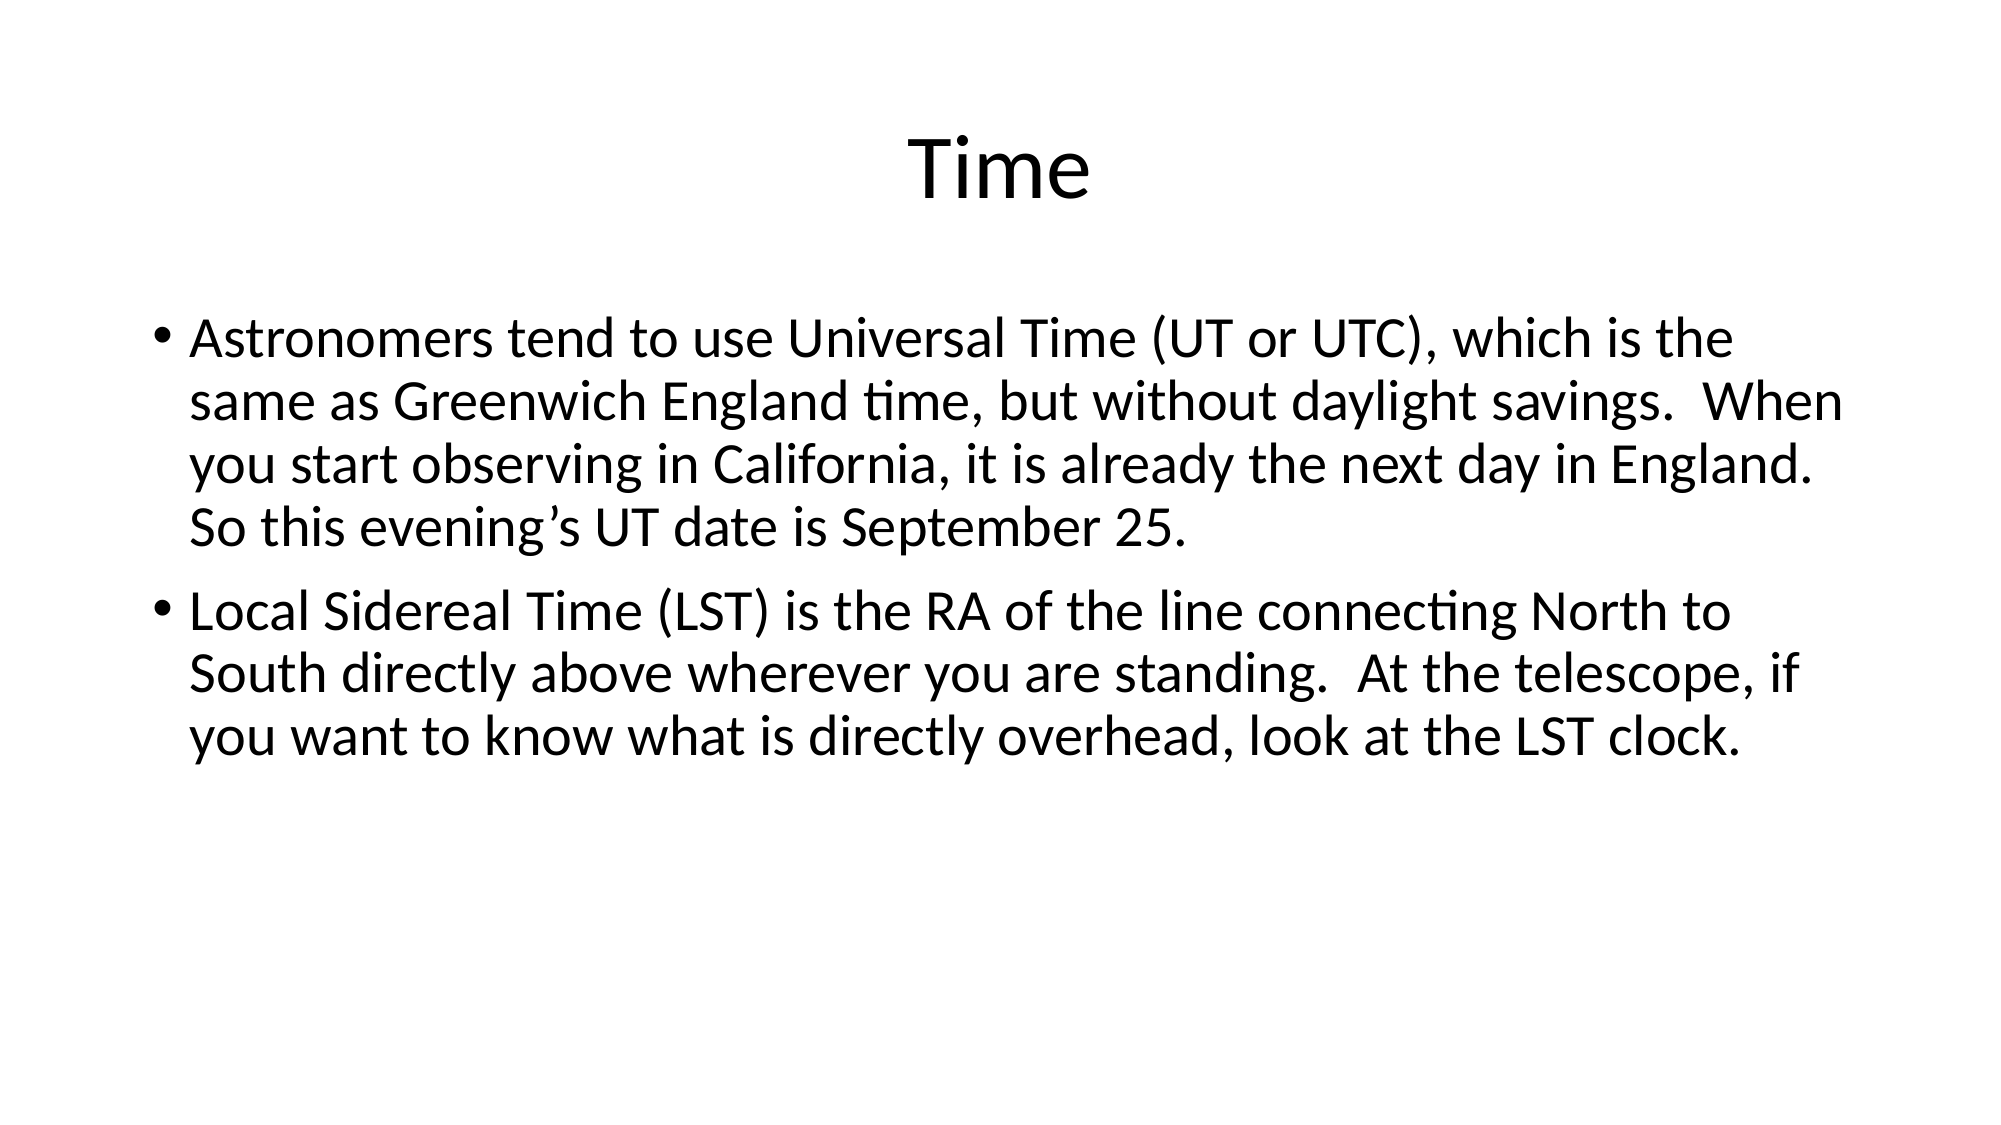

# Time
Astronomers tend to use Universal Time (UT or UTC), which is the same as Greenwich England time, but without daylight savings.  When you start observing in California, it is already the next day in England.  So this evening’s UT date is September 25.
Local Sidereal Time (LST) is the RA of the line connecting North to South directly above wherever you are standing.  At the telescope, if you want to know what is directly overhead, look at the LST clock.